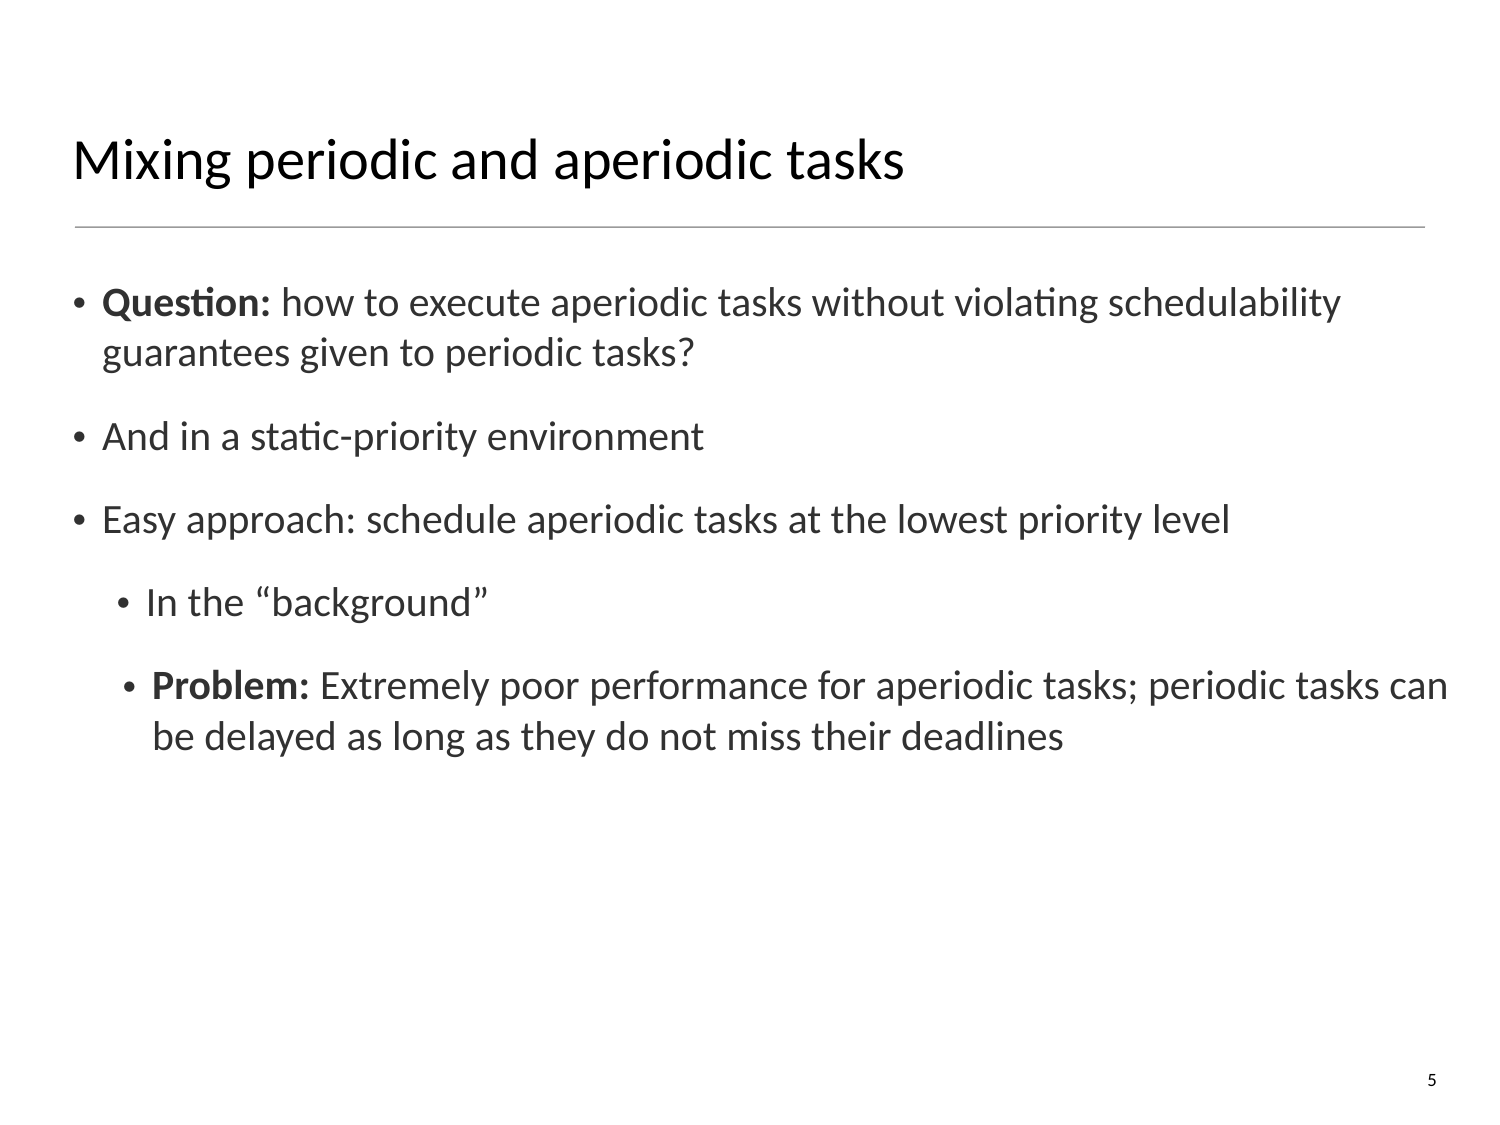

# Mixing periodic and aperiodic tasks

Question: how to execute aperiodic tasks without violating schedulability guarantees given to periodic tasks?
And in a static-priority environment
Easy approach: schedule aperiodic tasks at the lowest priority level
In the “background”
Problem: Extremely poor performance for aperiodic tasks; periodic tasks can be delayed as long as they do not miss their deadlines
5